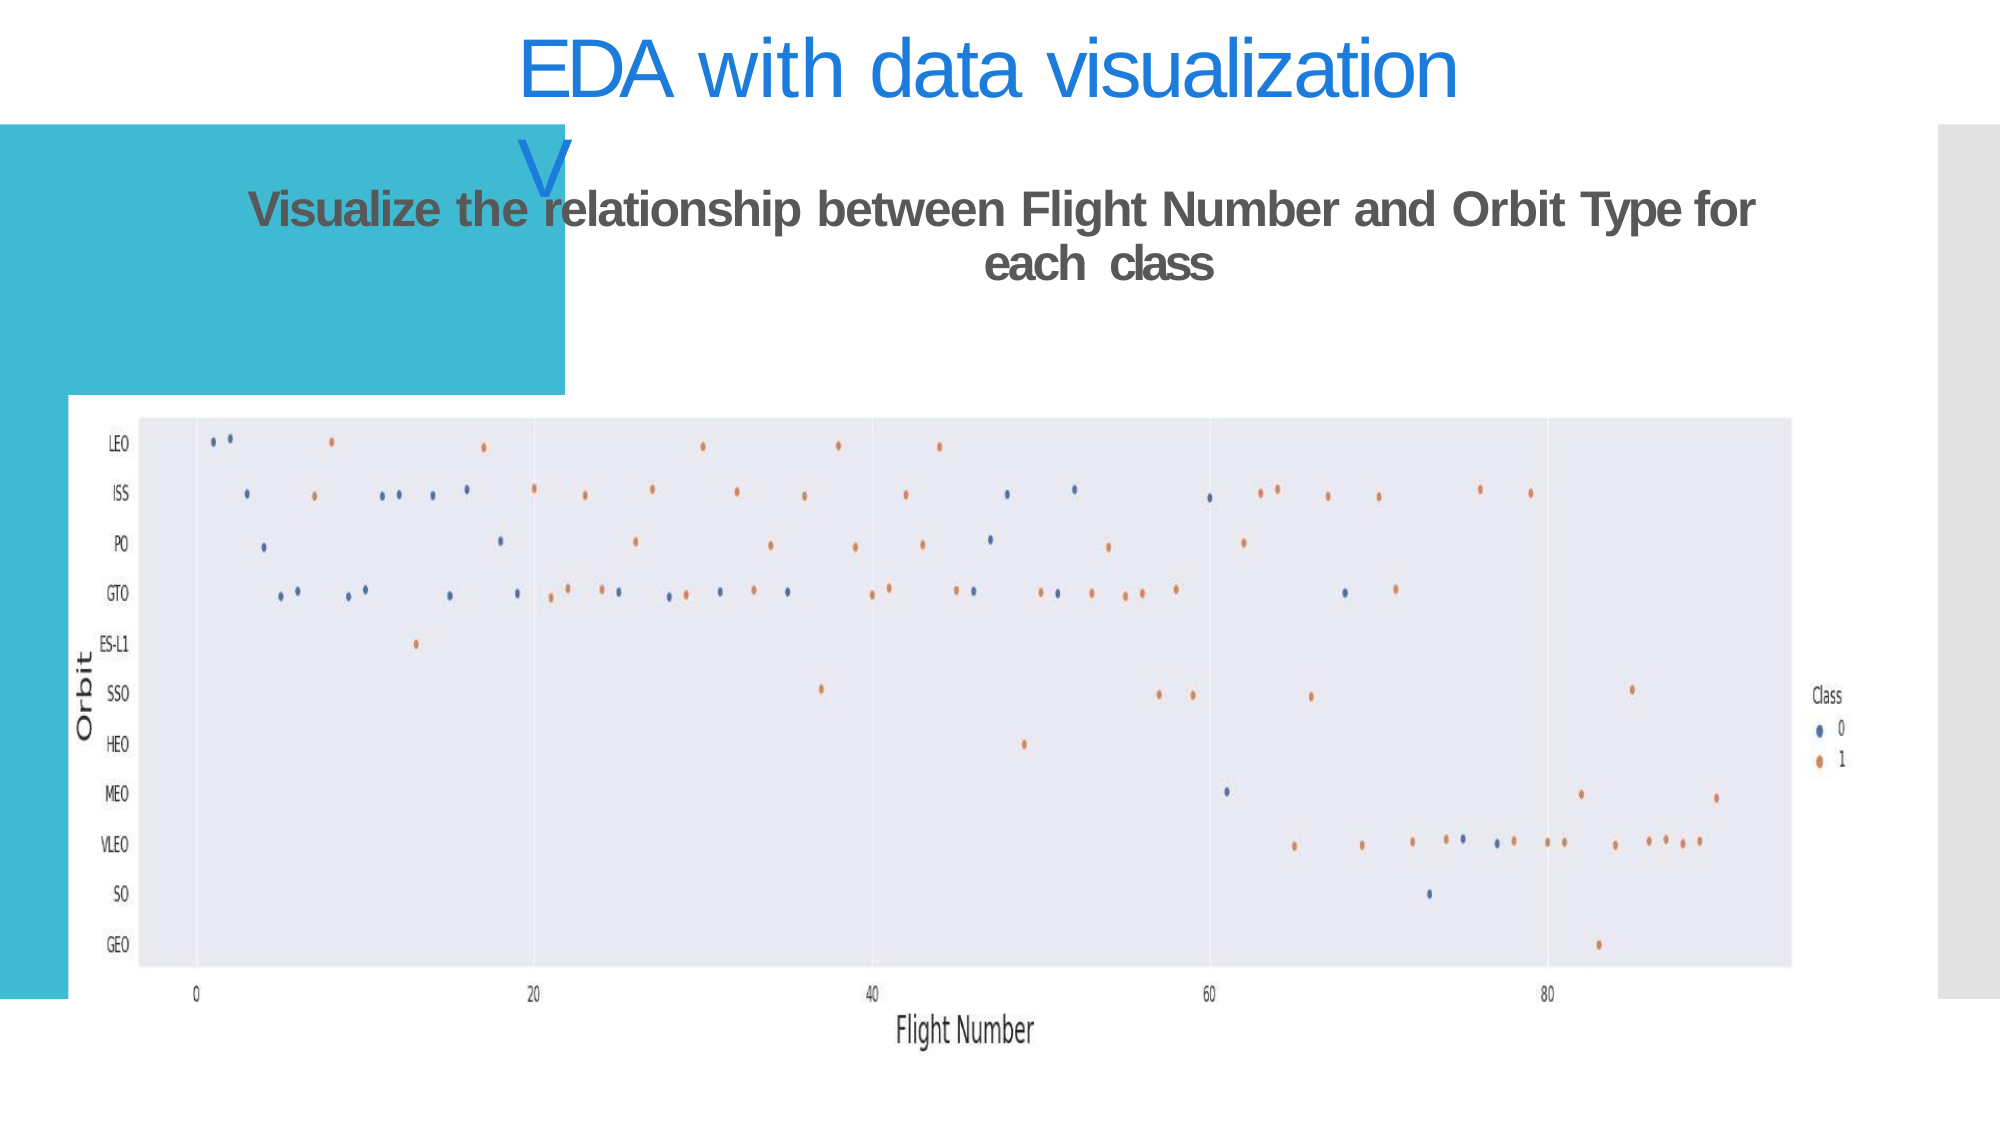

# EDA with data visualization V

Visualize the relationship between Flight Number and Orbit Type for each  class